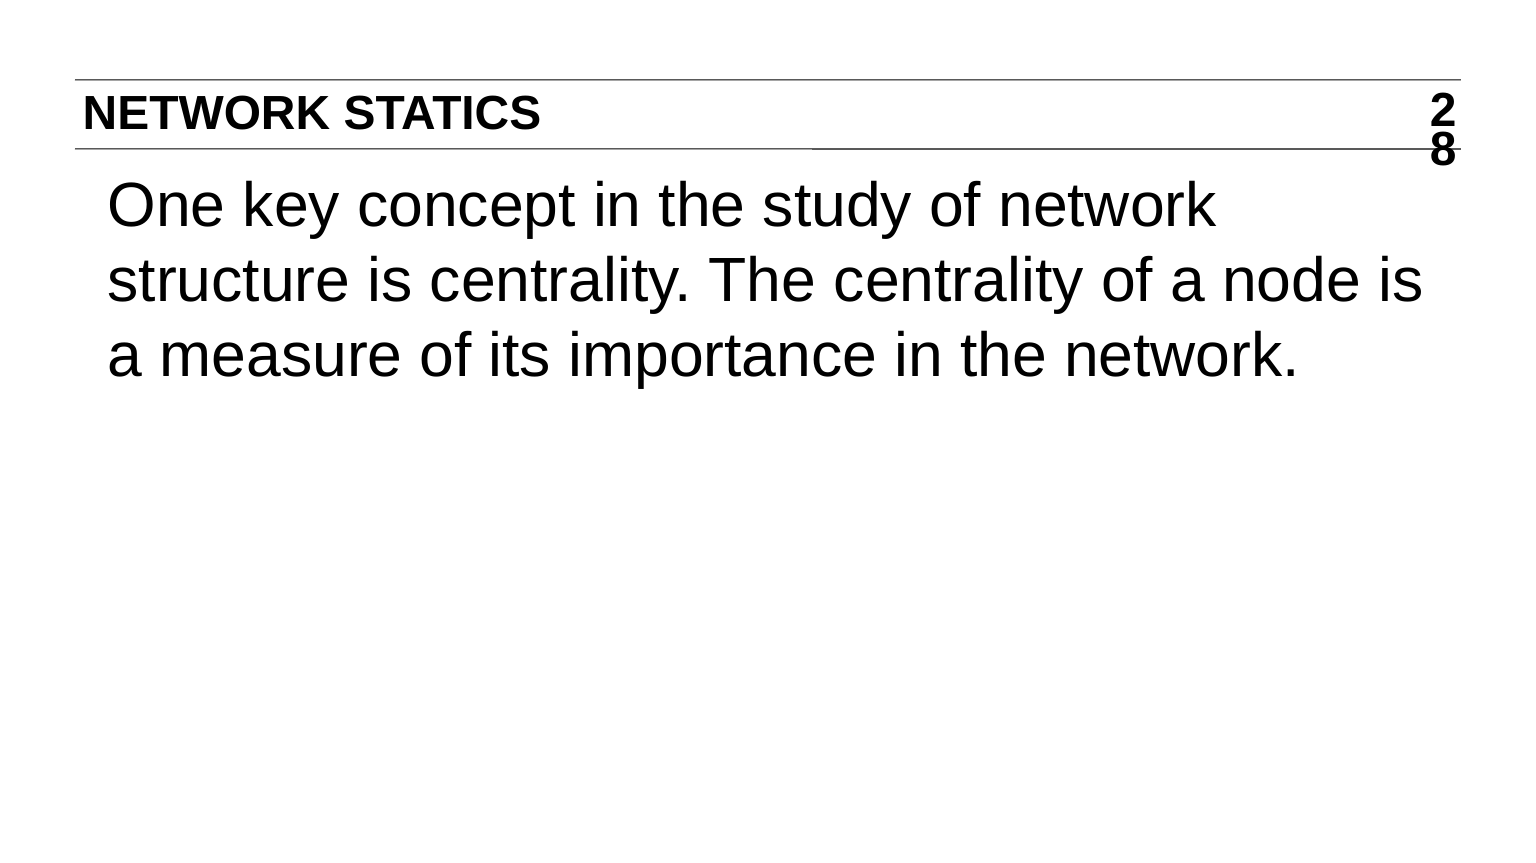

Network statics
28
One key concept in the study of network structure is centrality. The centrality of a node is a measure of its importance in the network.